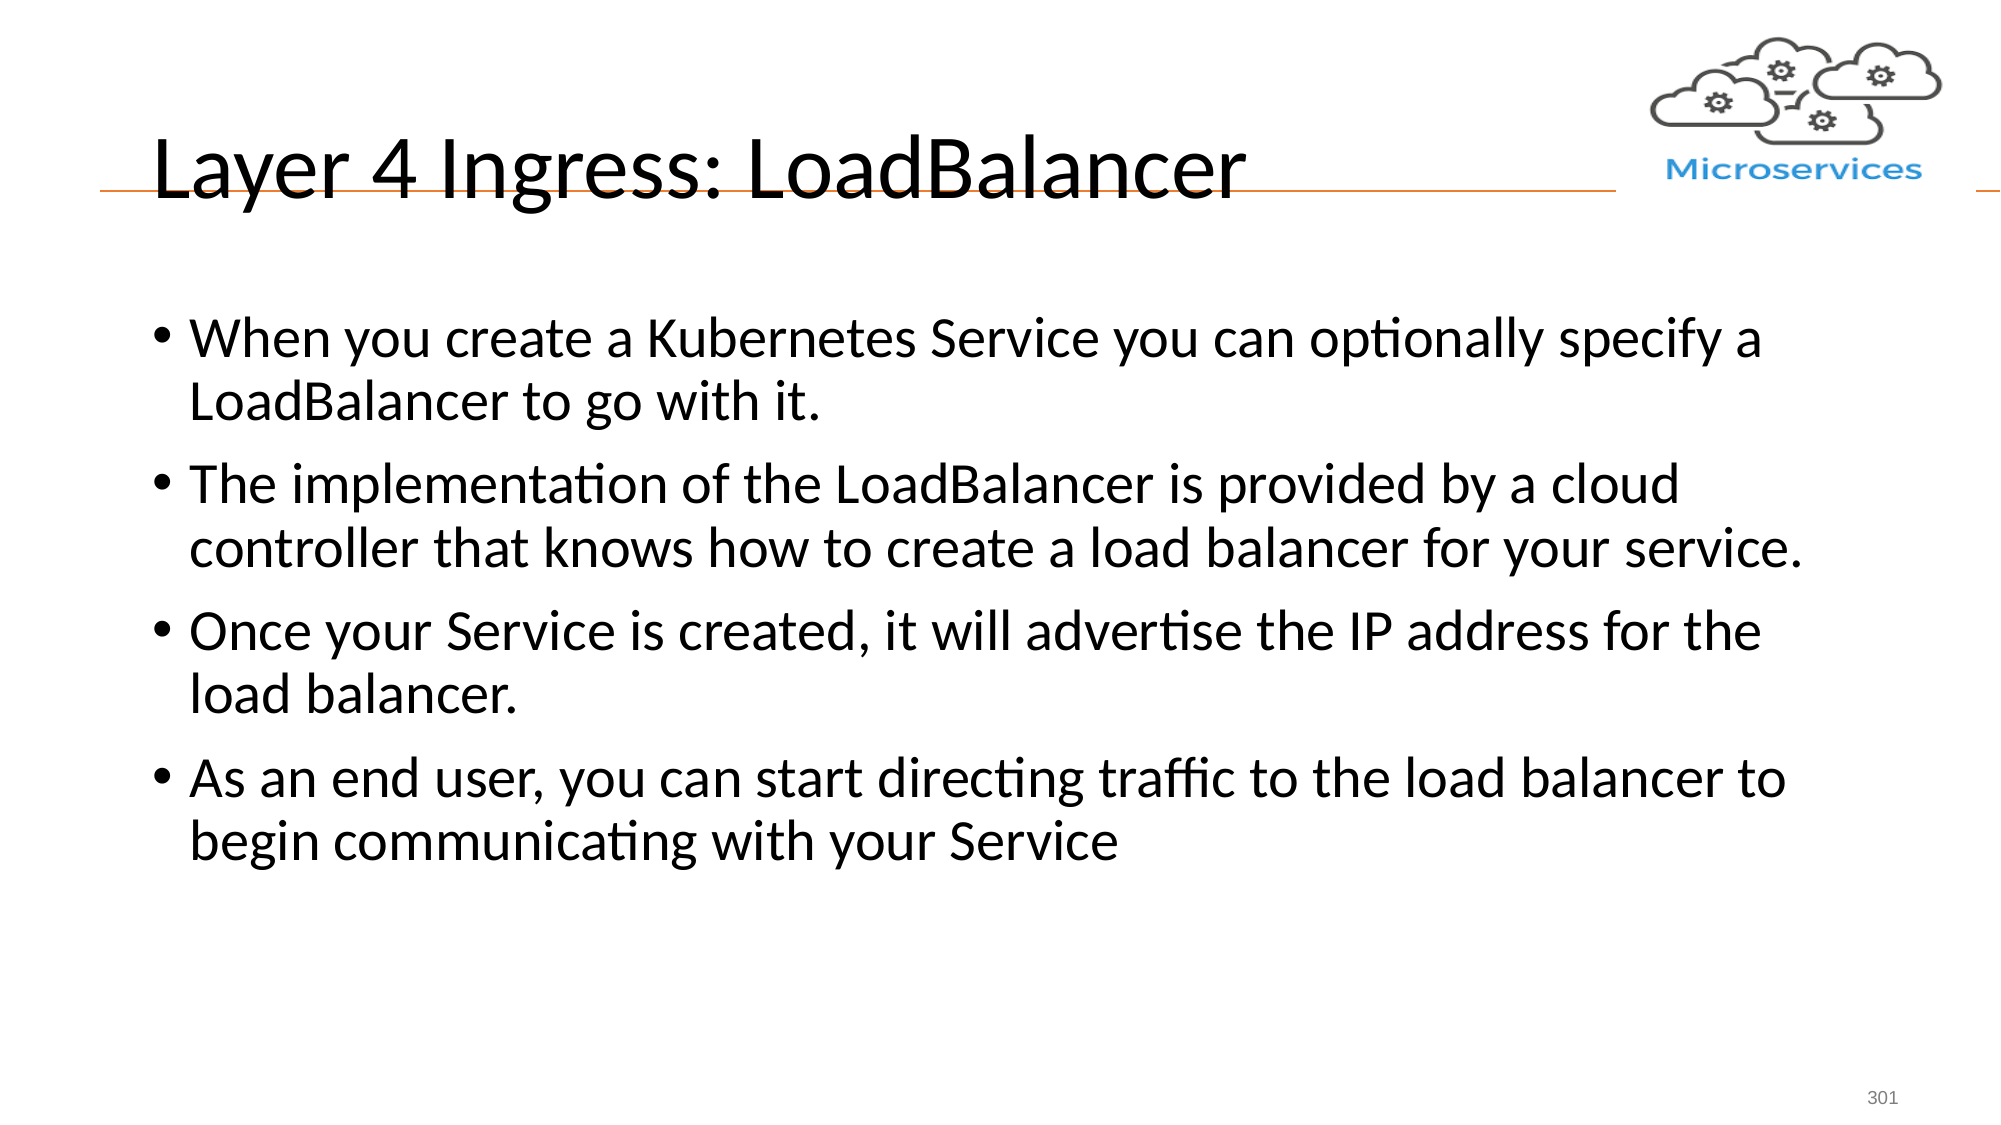

# Layer 4 Ingress: LoadBalancer
When you create a Kubernetes Service you can optionally specify a LoadBalancer to go with it.
The implementation of the LoadBalancer is provided by a cloud controller that knows how to create a load balancer for your service.
Once your Service is created, it will advertise the IP address for the load balancer.
As an end user, you can start directing traffic to the load balancer to begin communicating with your Service